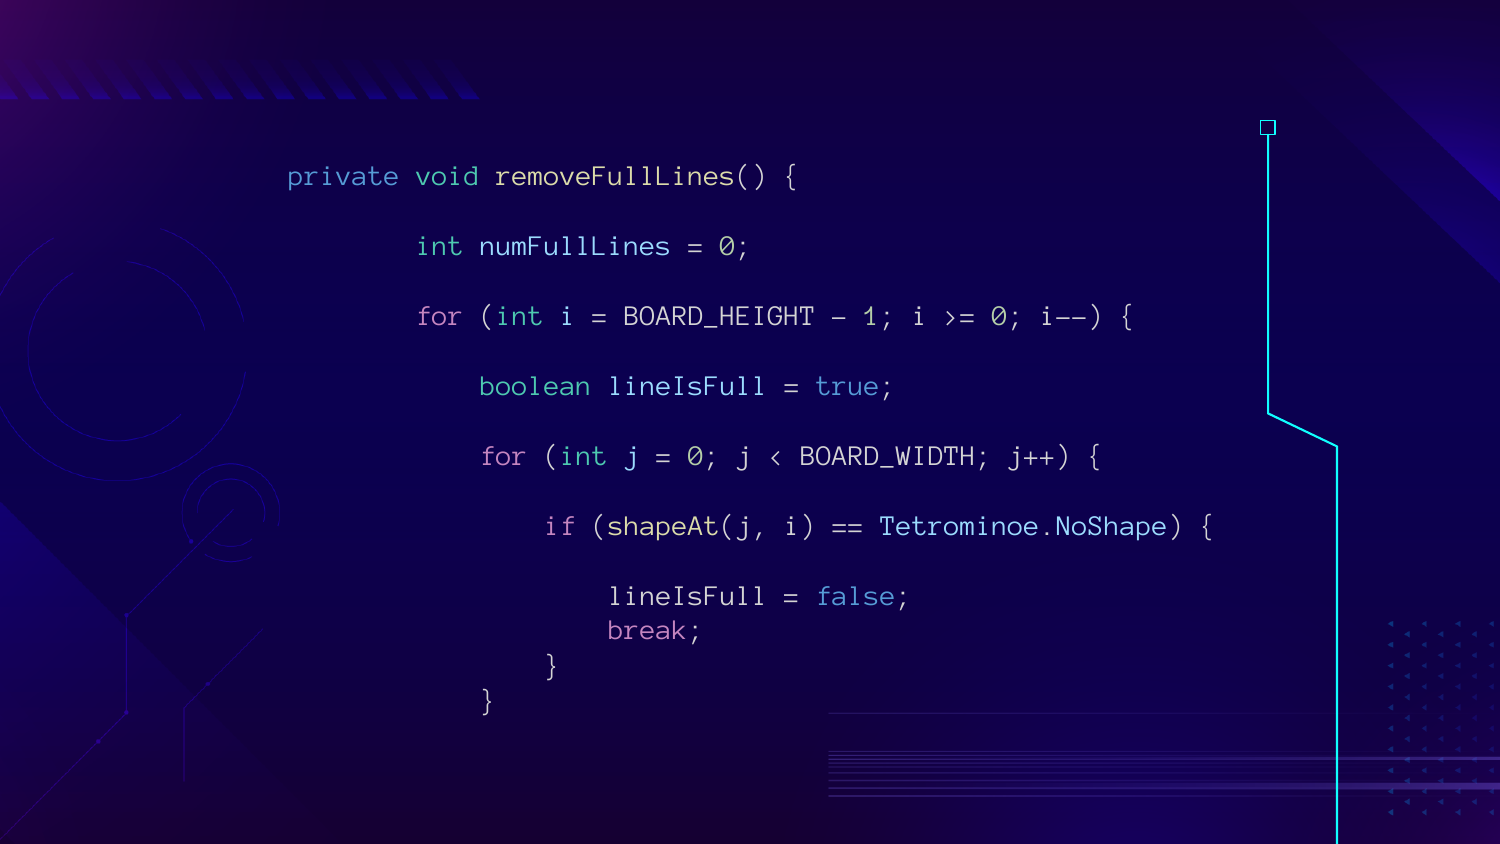

private void removeFullLines() {
        int numFullLines = 0;
        for (int i = BOARD_HEIGHT - 1; i >= 0; i--) {
            boolean lineIsFull = true;
            for (int j = 0; j < BOARD_WIDTH; j++) {
                if (shapeAt(j, i) == Tetrominoe.NoShape) {
                    lineIsFull = false;
                    break;
                }
            }